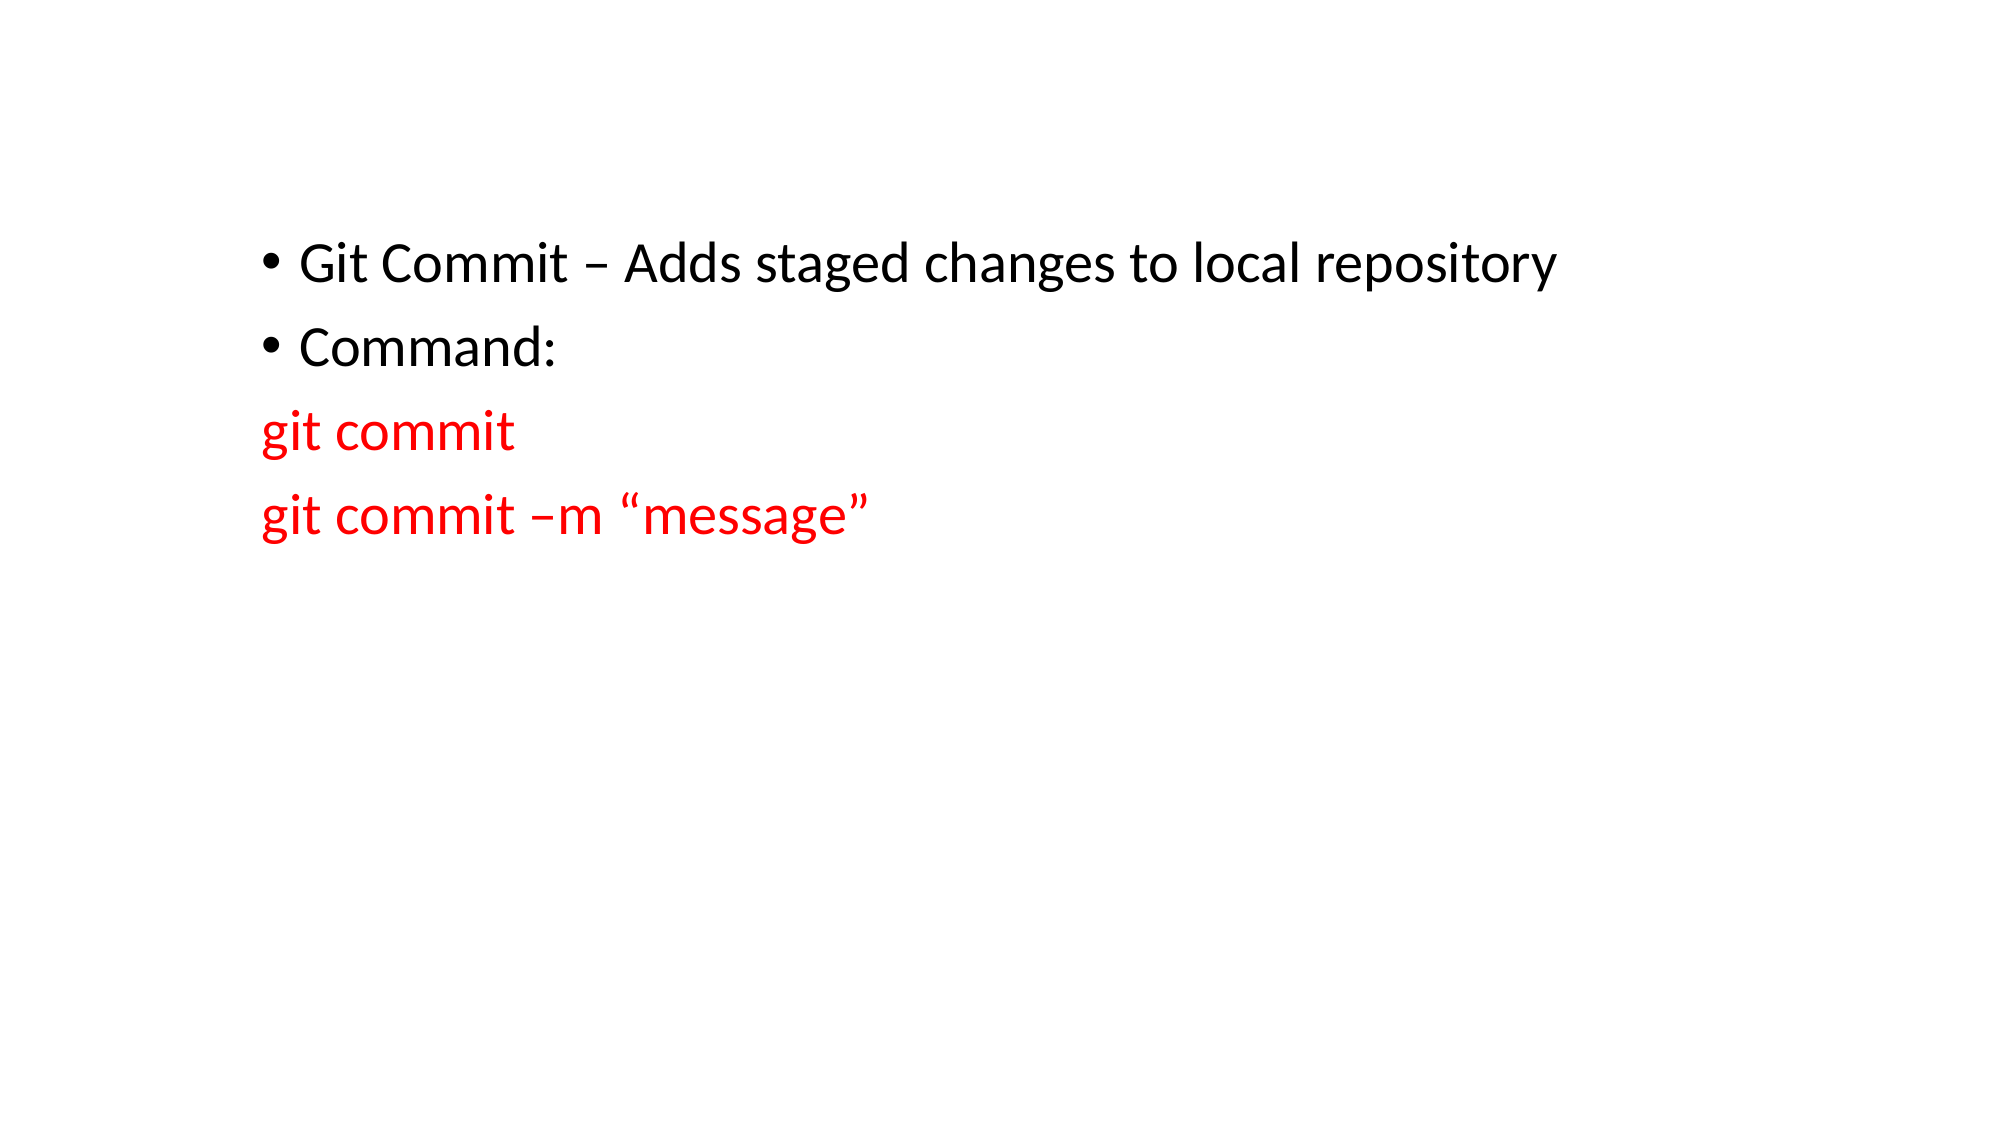

Git Commit – Adds staged changes to local repository
Command:
git commit
git commit –m “message”